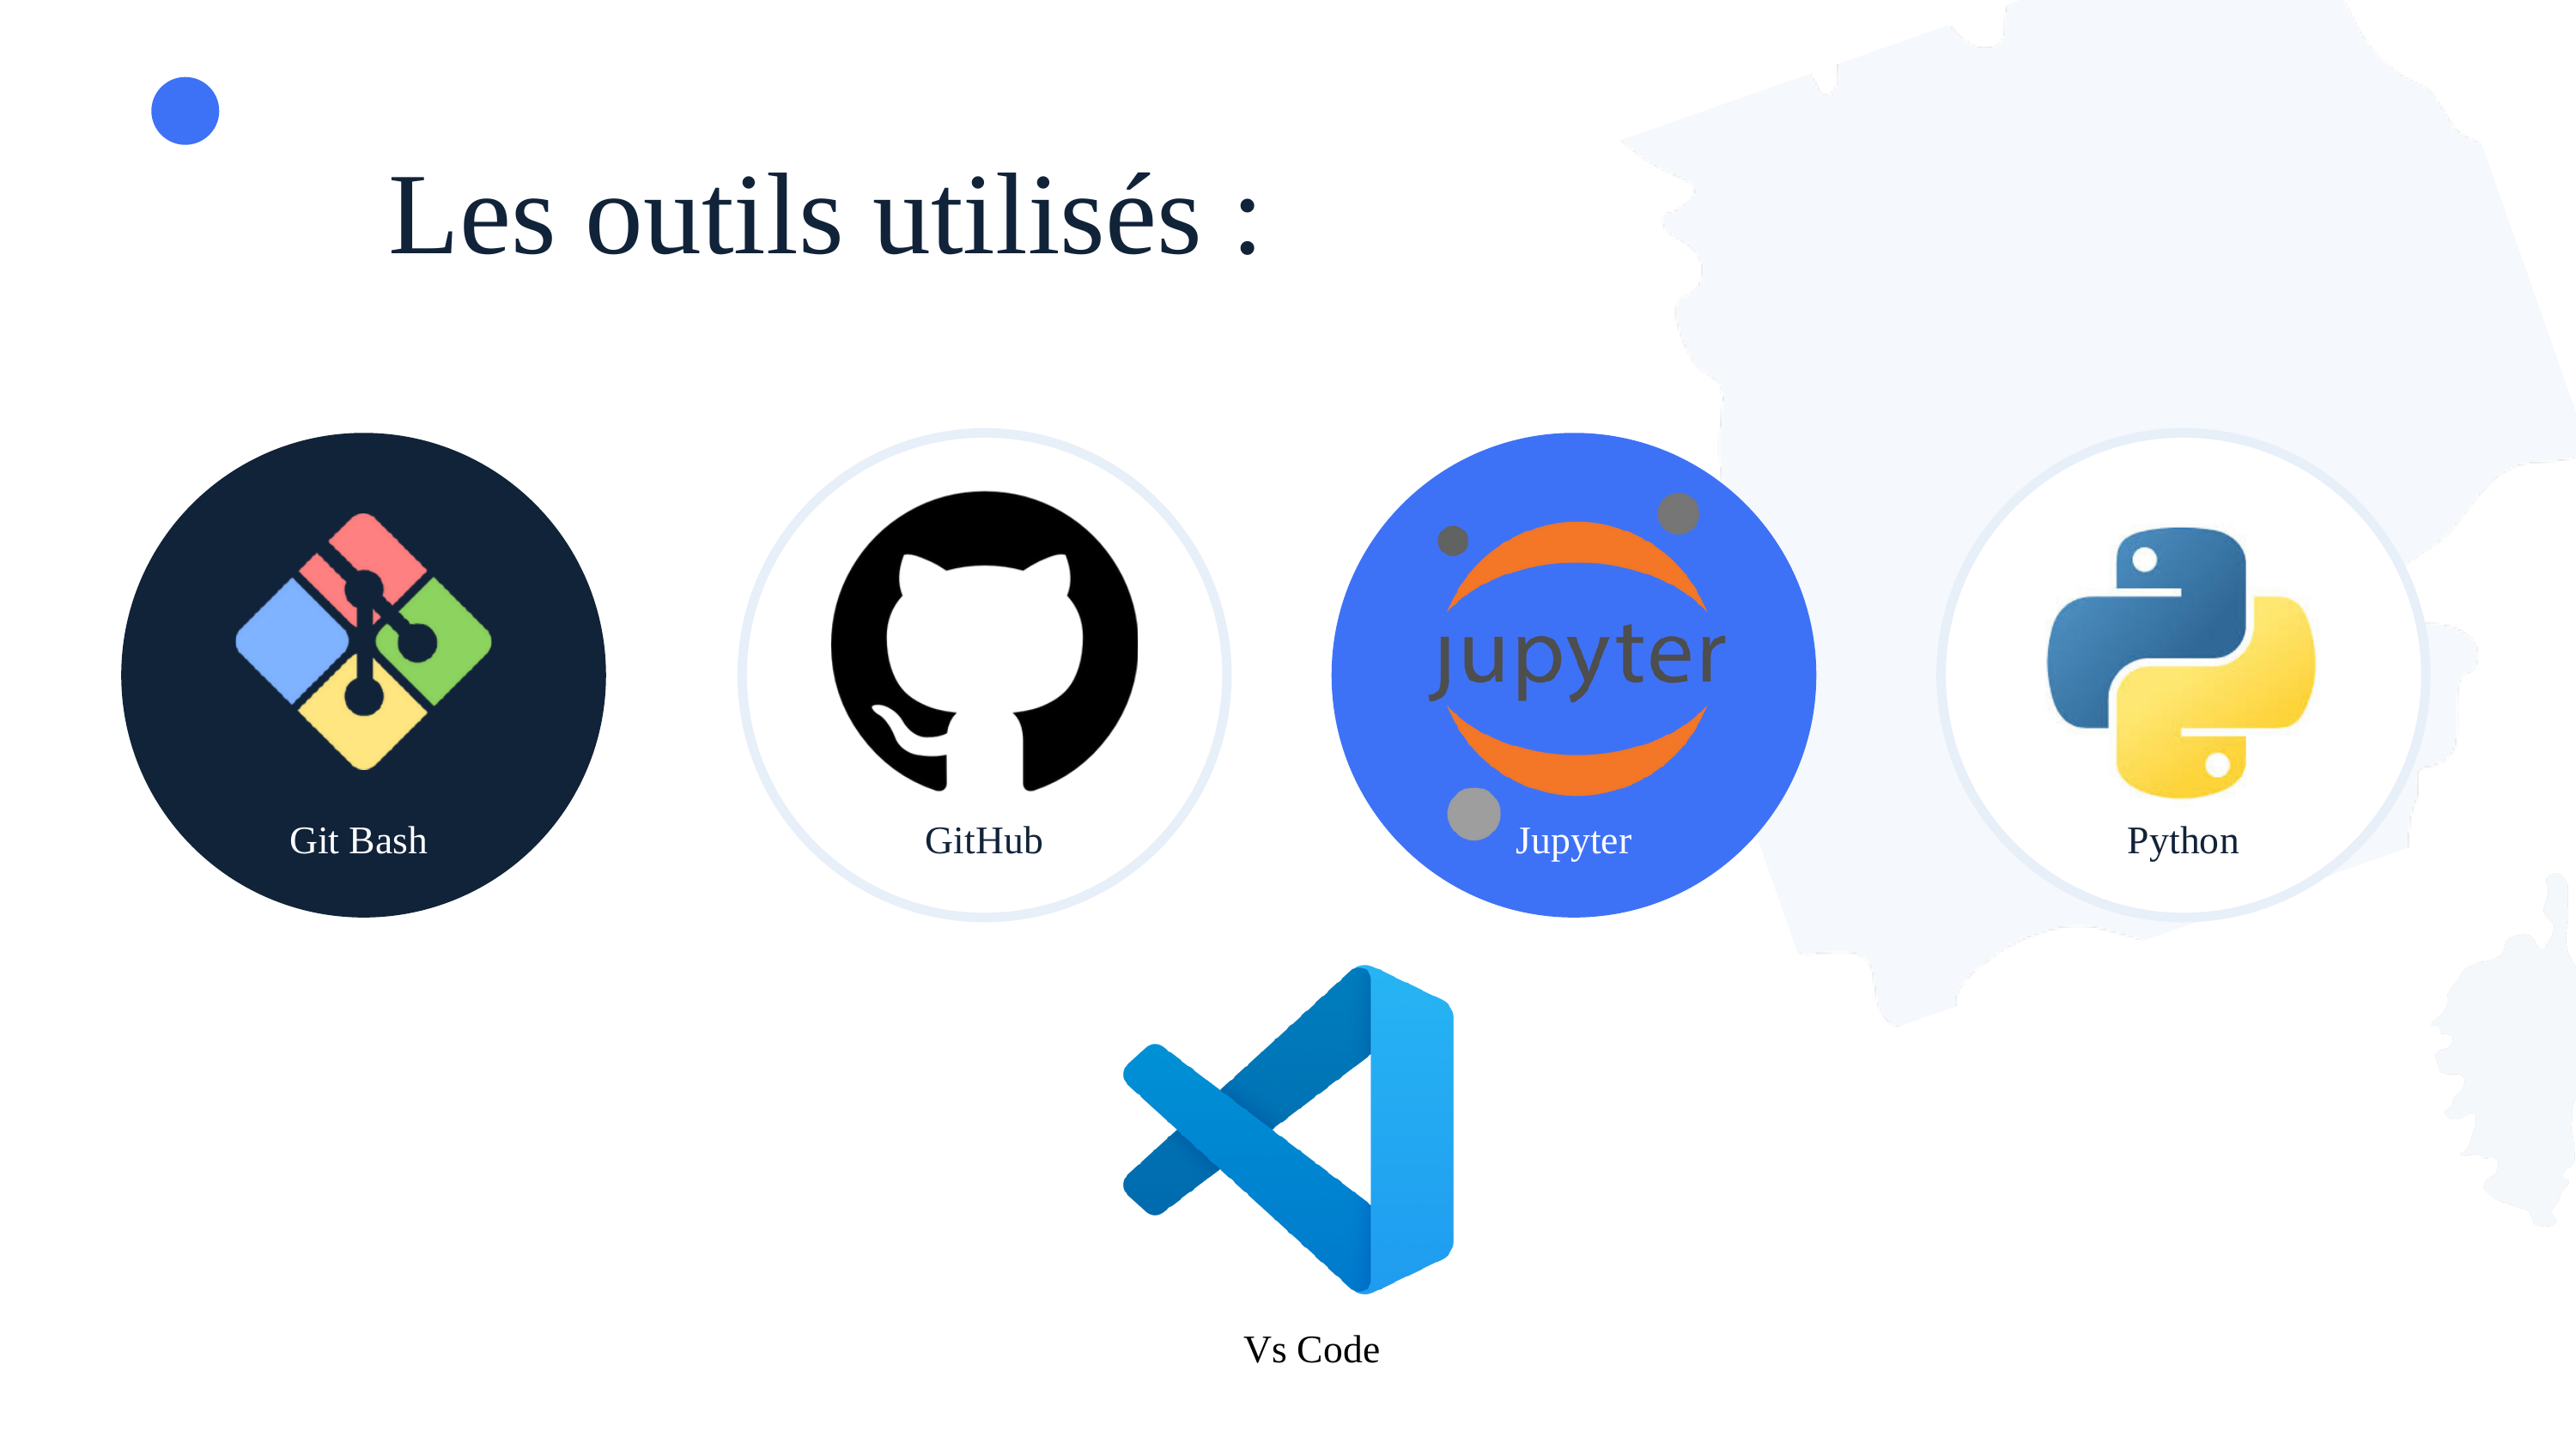

Les outils utilisés :

Git Bash
GitHub
Jupyter
Python

Vs Code